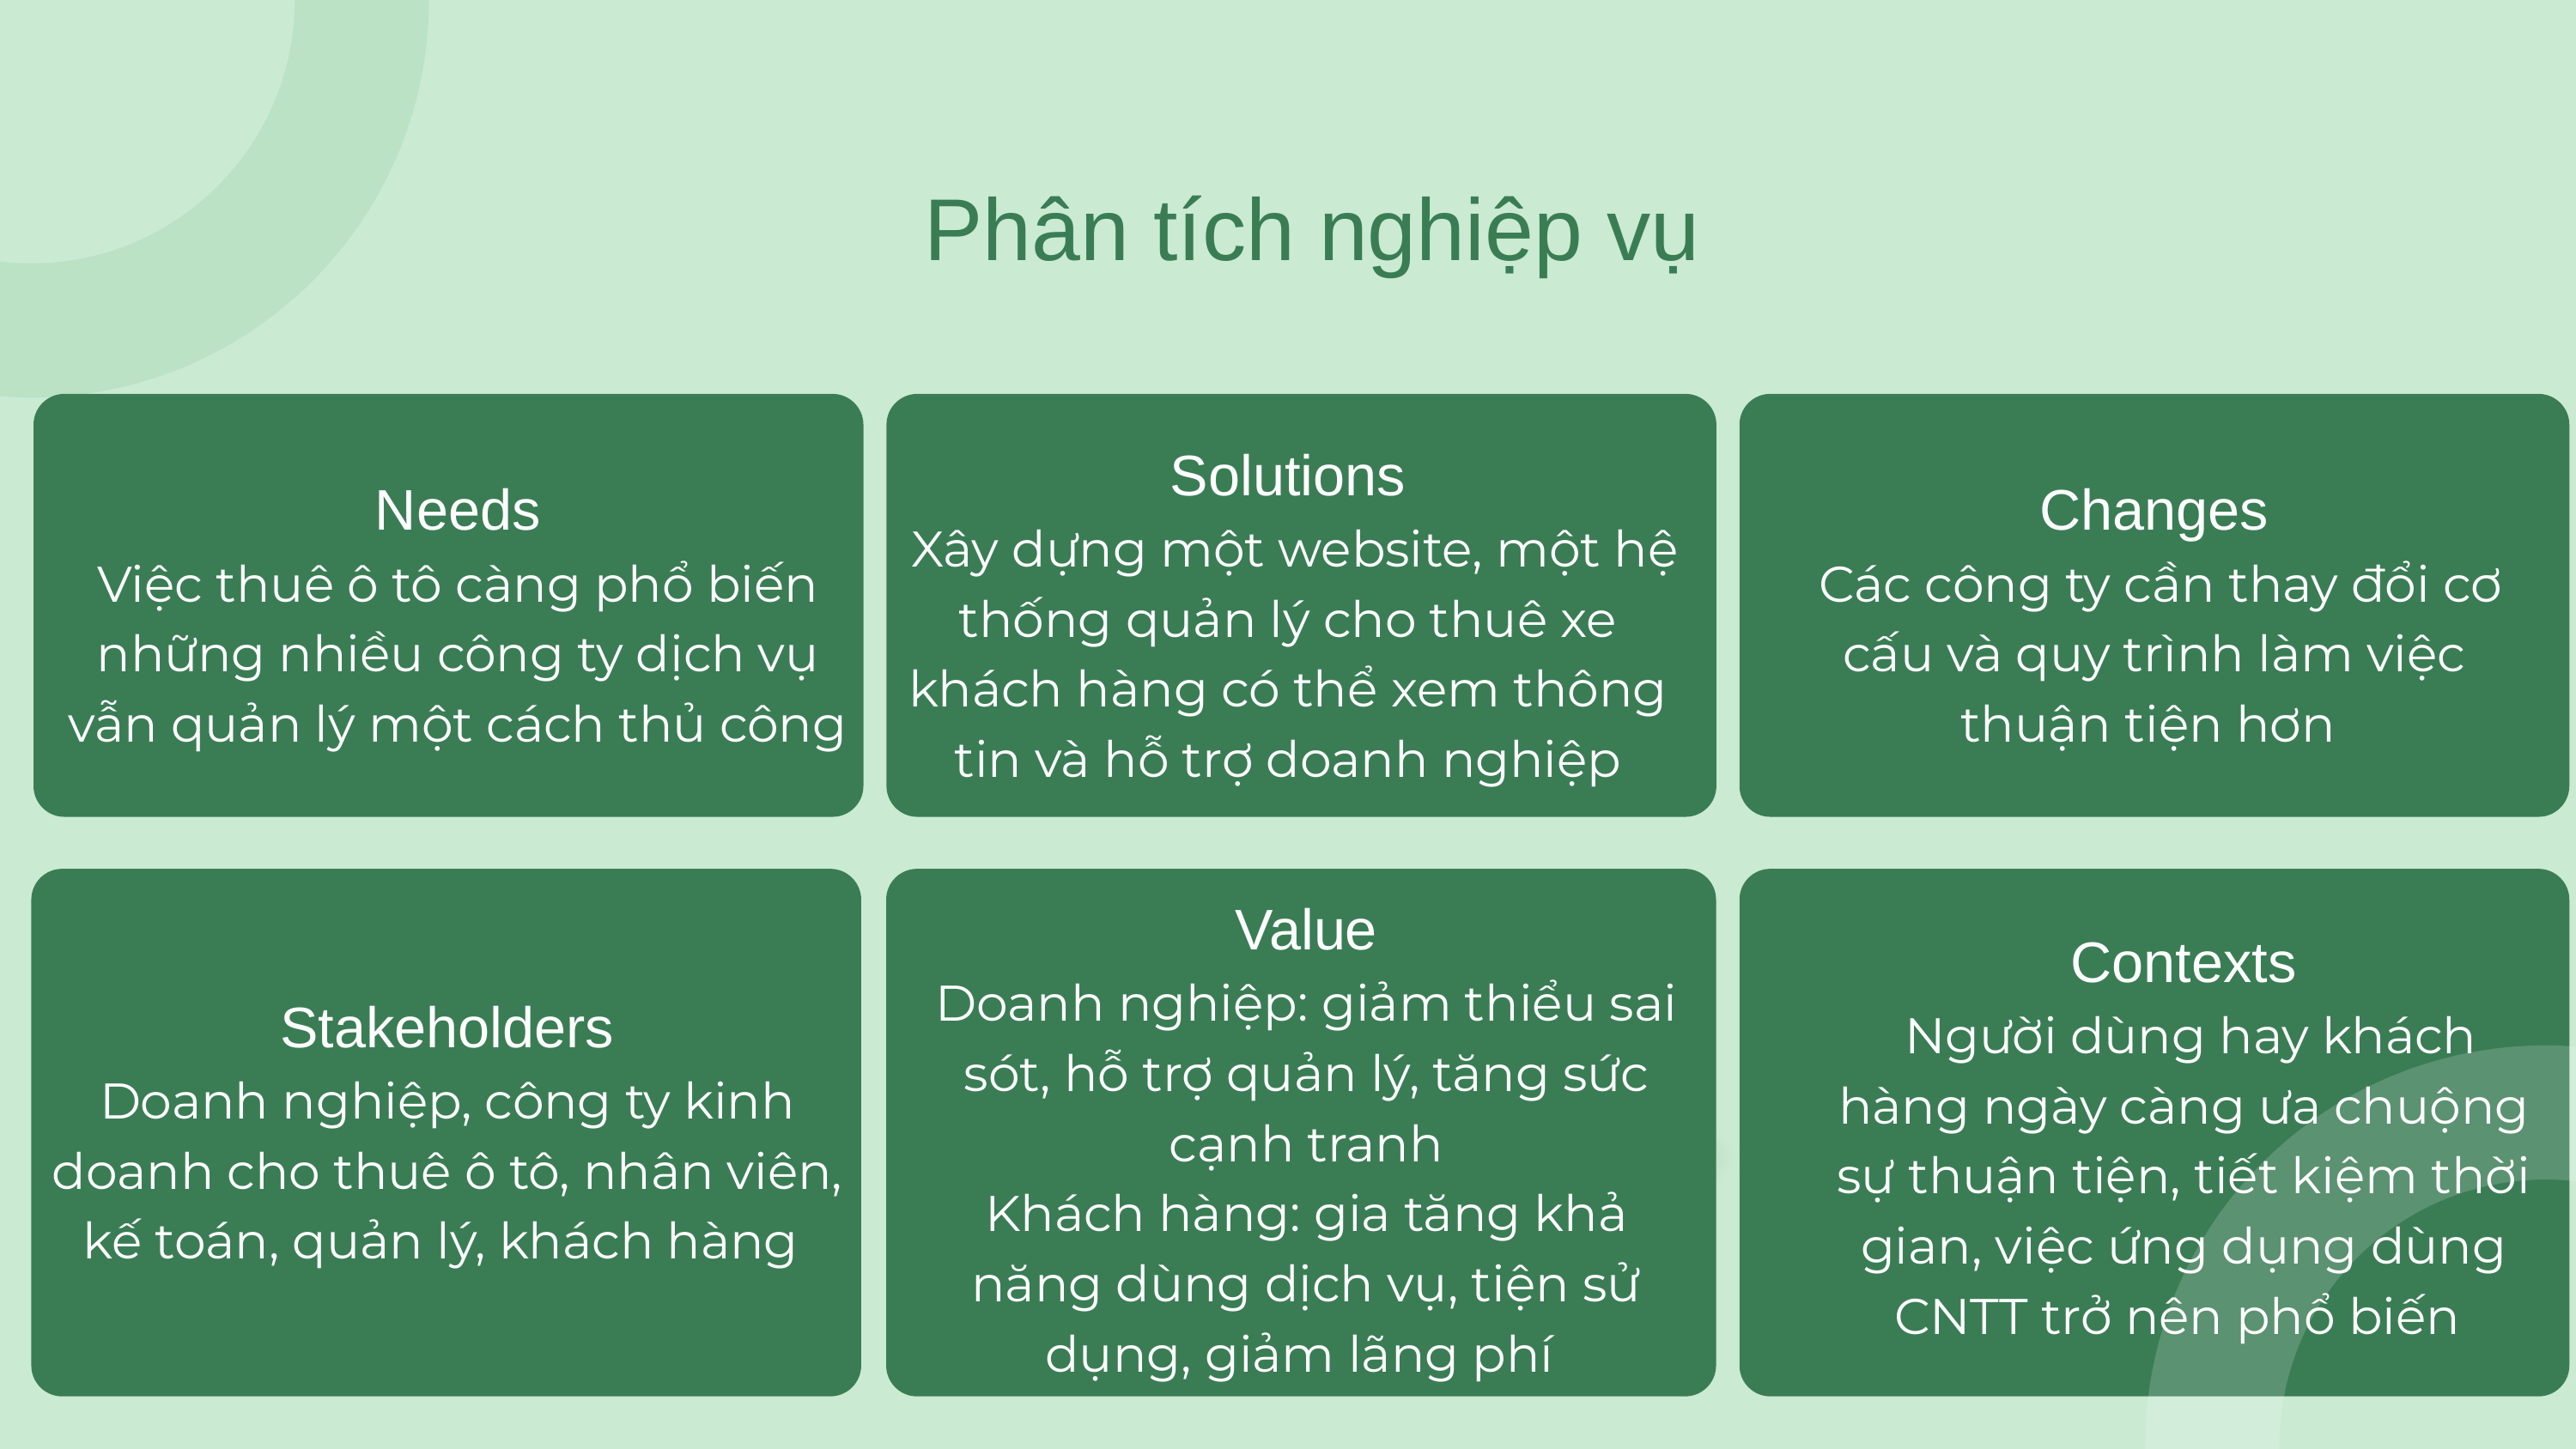

Phân tích nghiệp vụ

Solutions
 Xây dựng một website, một hệ thống quản lý cho thuê xe khách hàng có thể xem thông tin và hỗ trợ doanh nghiệp
Needs
Việc thuê ô tô càng phổ biến những nhiều công ty dịch vụ vẫn quản lý một cách thủ công
Changes
 Các công ty cần thay đổi cơ cấu và quy trình làm việc thuận tiện hơn

Value
Doanh nghiệp: giảm thiểu sai sót, hỗ trợ quản lý, tăng sức cạnh tranh
Khách hàng: gia tăng khả năng dùng dịch vụ, tiện sử dụng, giảm lãng phí
Contexts
 Người dùng hay khách hàng ngày càng ưa chuộng sự thuận tiện, tiết kiệm thời gian, việc ứng dụng dùng CNTT trở nên phổ biến
Stakeholders
Doanh nghiệp, công ty kinh doanh cho thuê ô tô, nhân viên, kế toán, quản lý, khách hàng